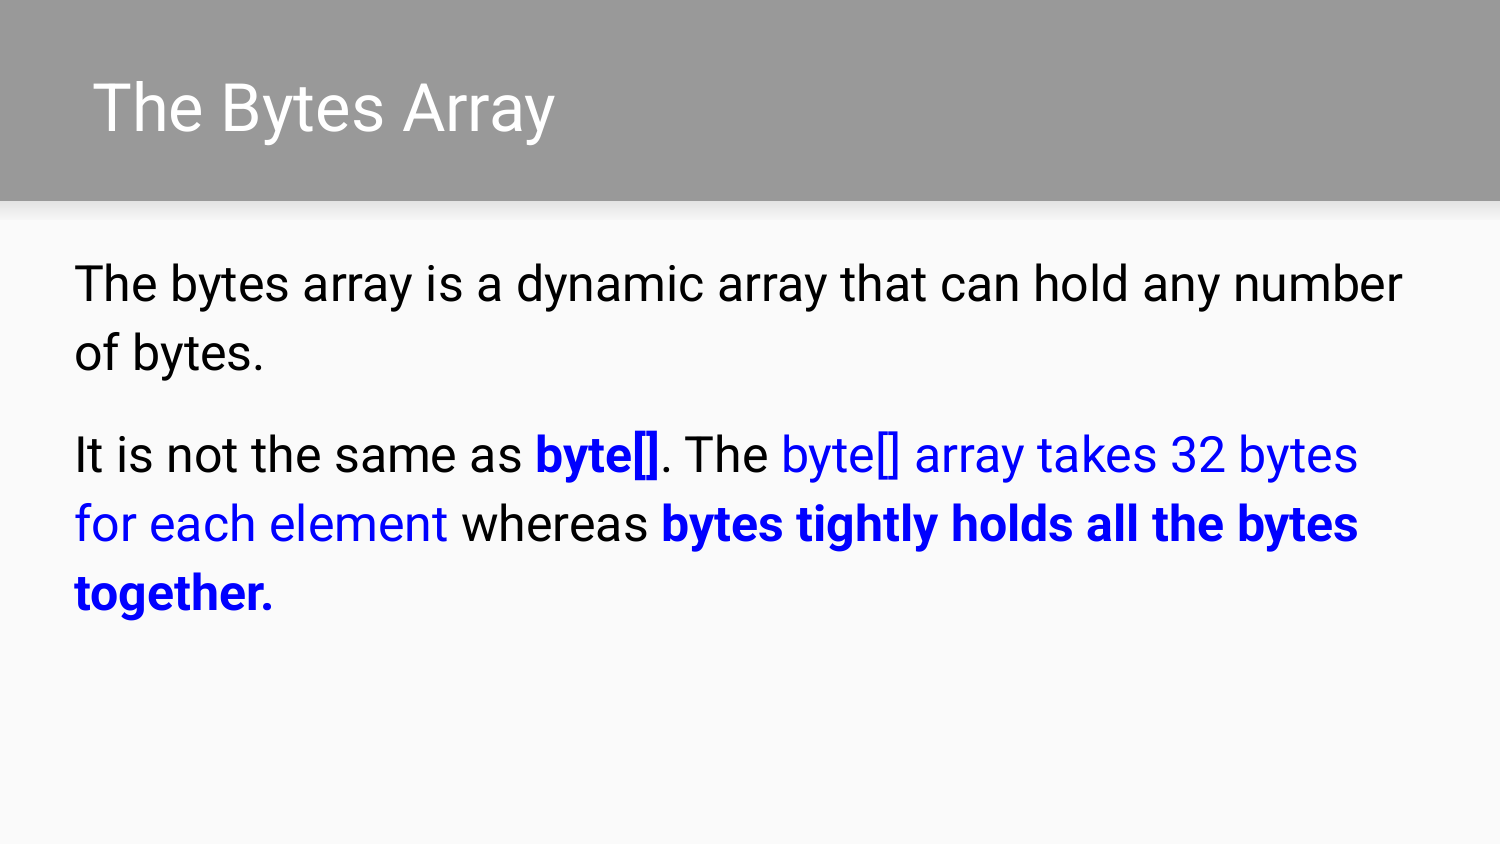

# The Bytes Array
The bytes array is a dynamic array that can hold any number of bytes.
It is not the same as byte[]. The byte[] array takes 32 bytes for each element whereas bytes tightly holds all the bytes together.